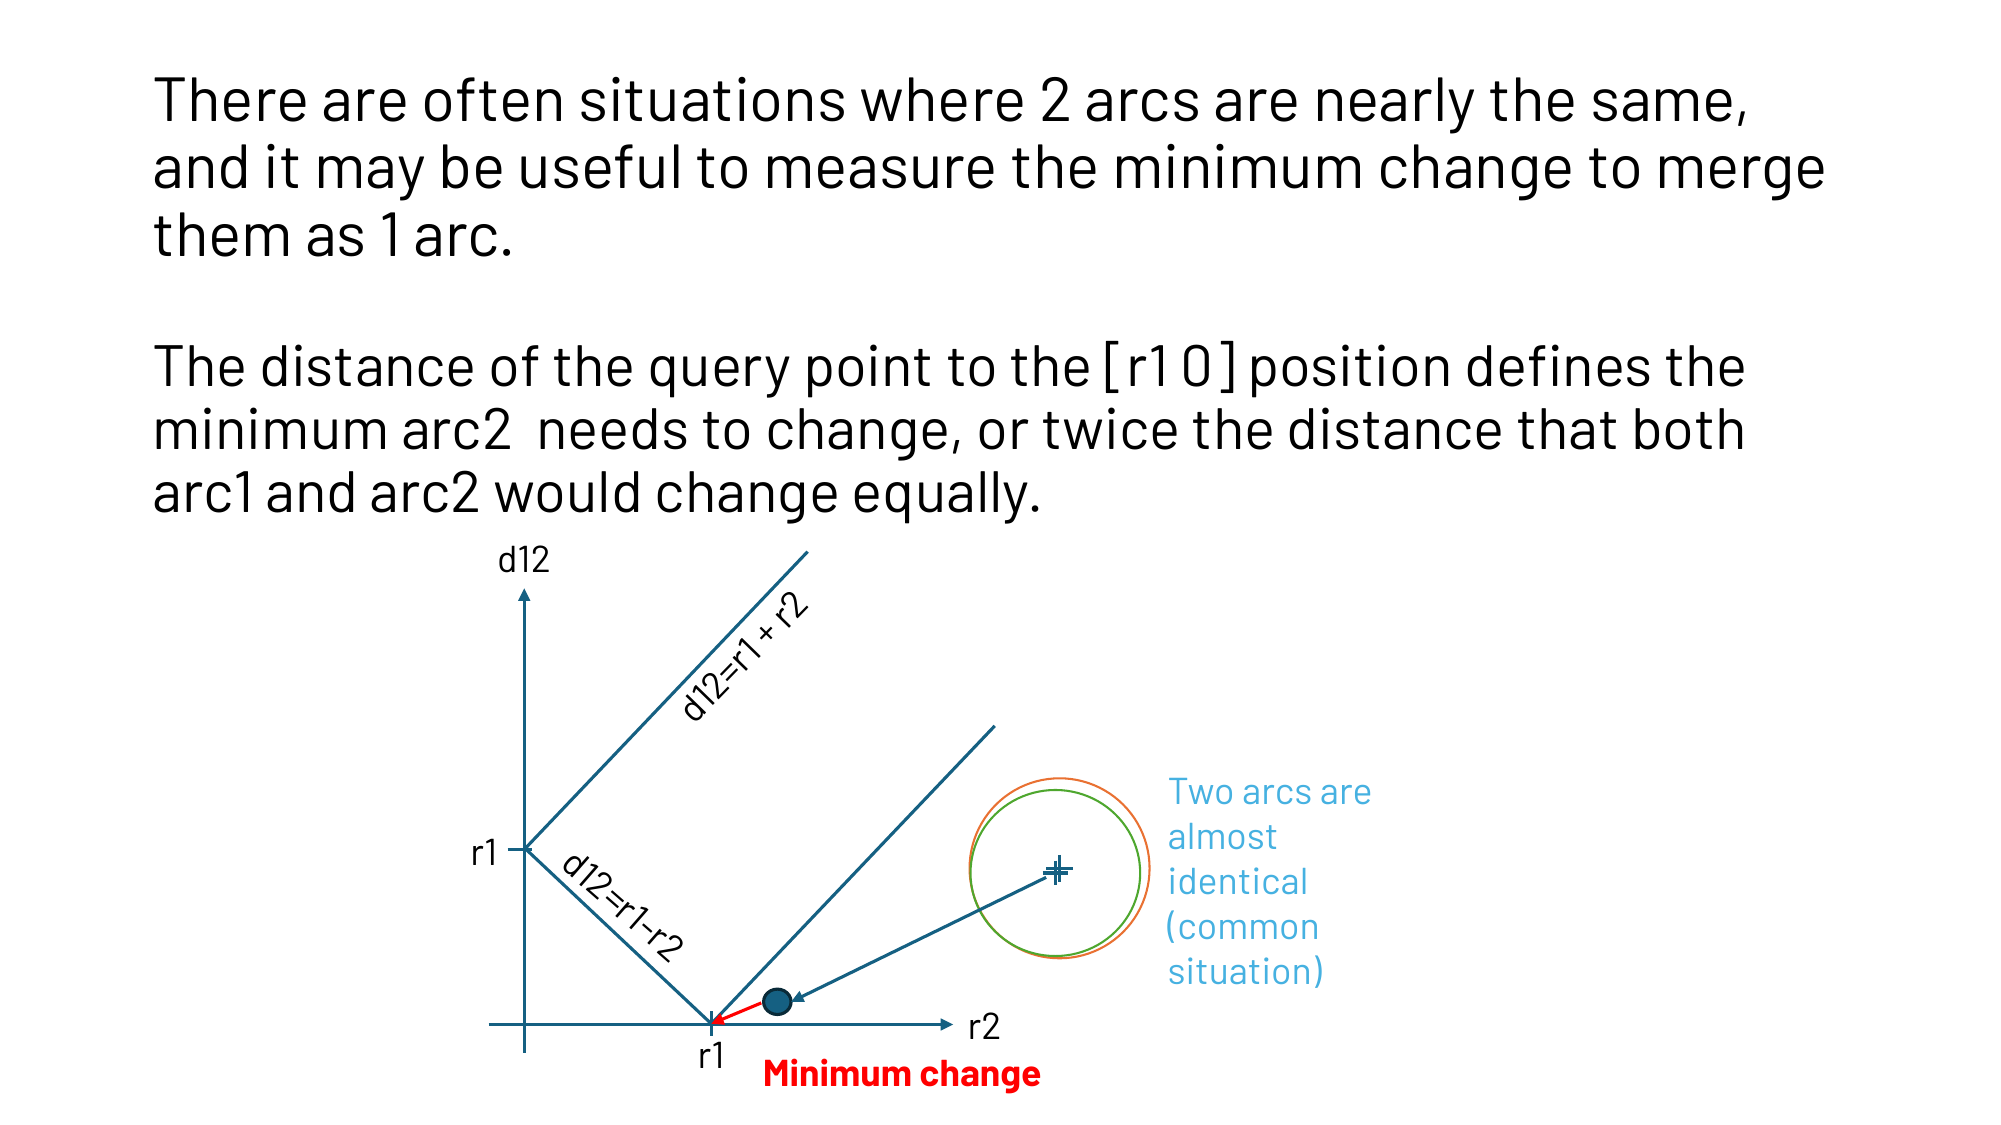

# There are often situations where 2 arcs are nearly the same, and it may be useful to measure the minimum change to merge them as 1 arc.
The distance of the query point to the [r1 0] position defines the minimum arc2  needs to change, or twice the distance that both arc1 and arc2 would change equally.
d12
d12=r1 + r2
Two arcs are almost identical (common situation)

r1
d12=r1-r2

r2
r1
Minimum change